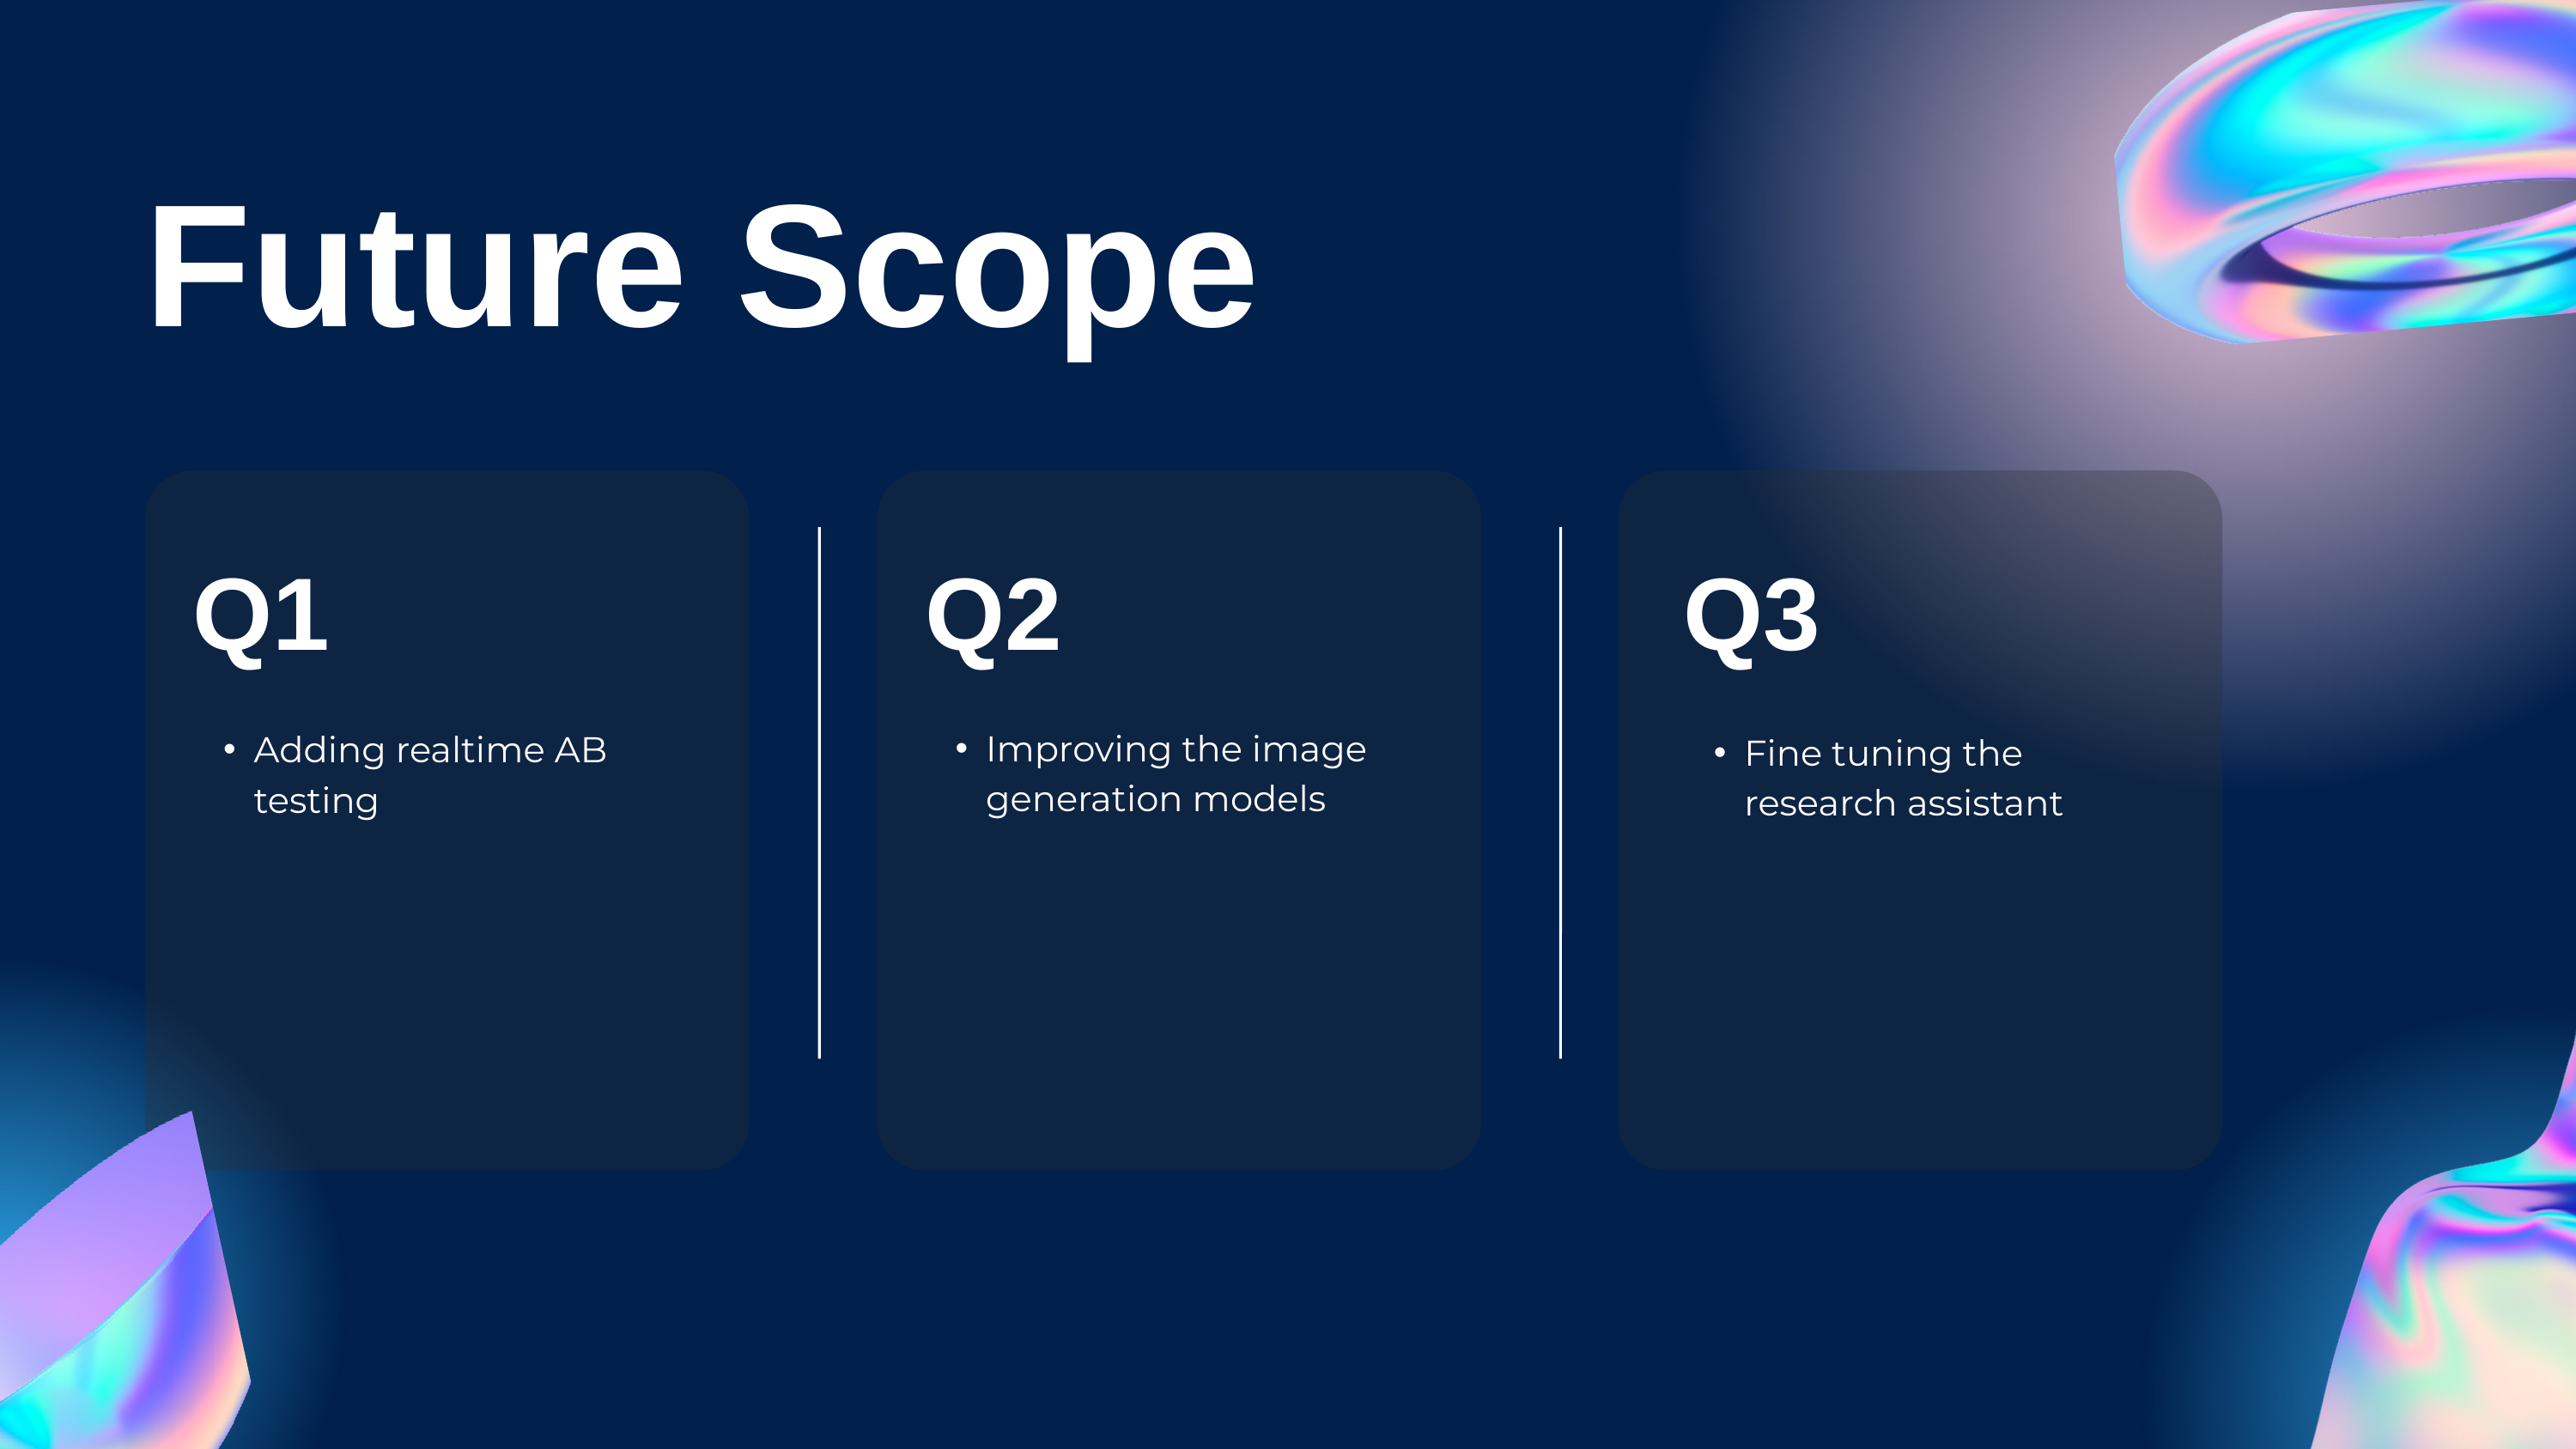

Future Scope

Q1
Q2
Q3
Improving the image generation models
Adding realtime AB testing
Fine tuning the research assistant